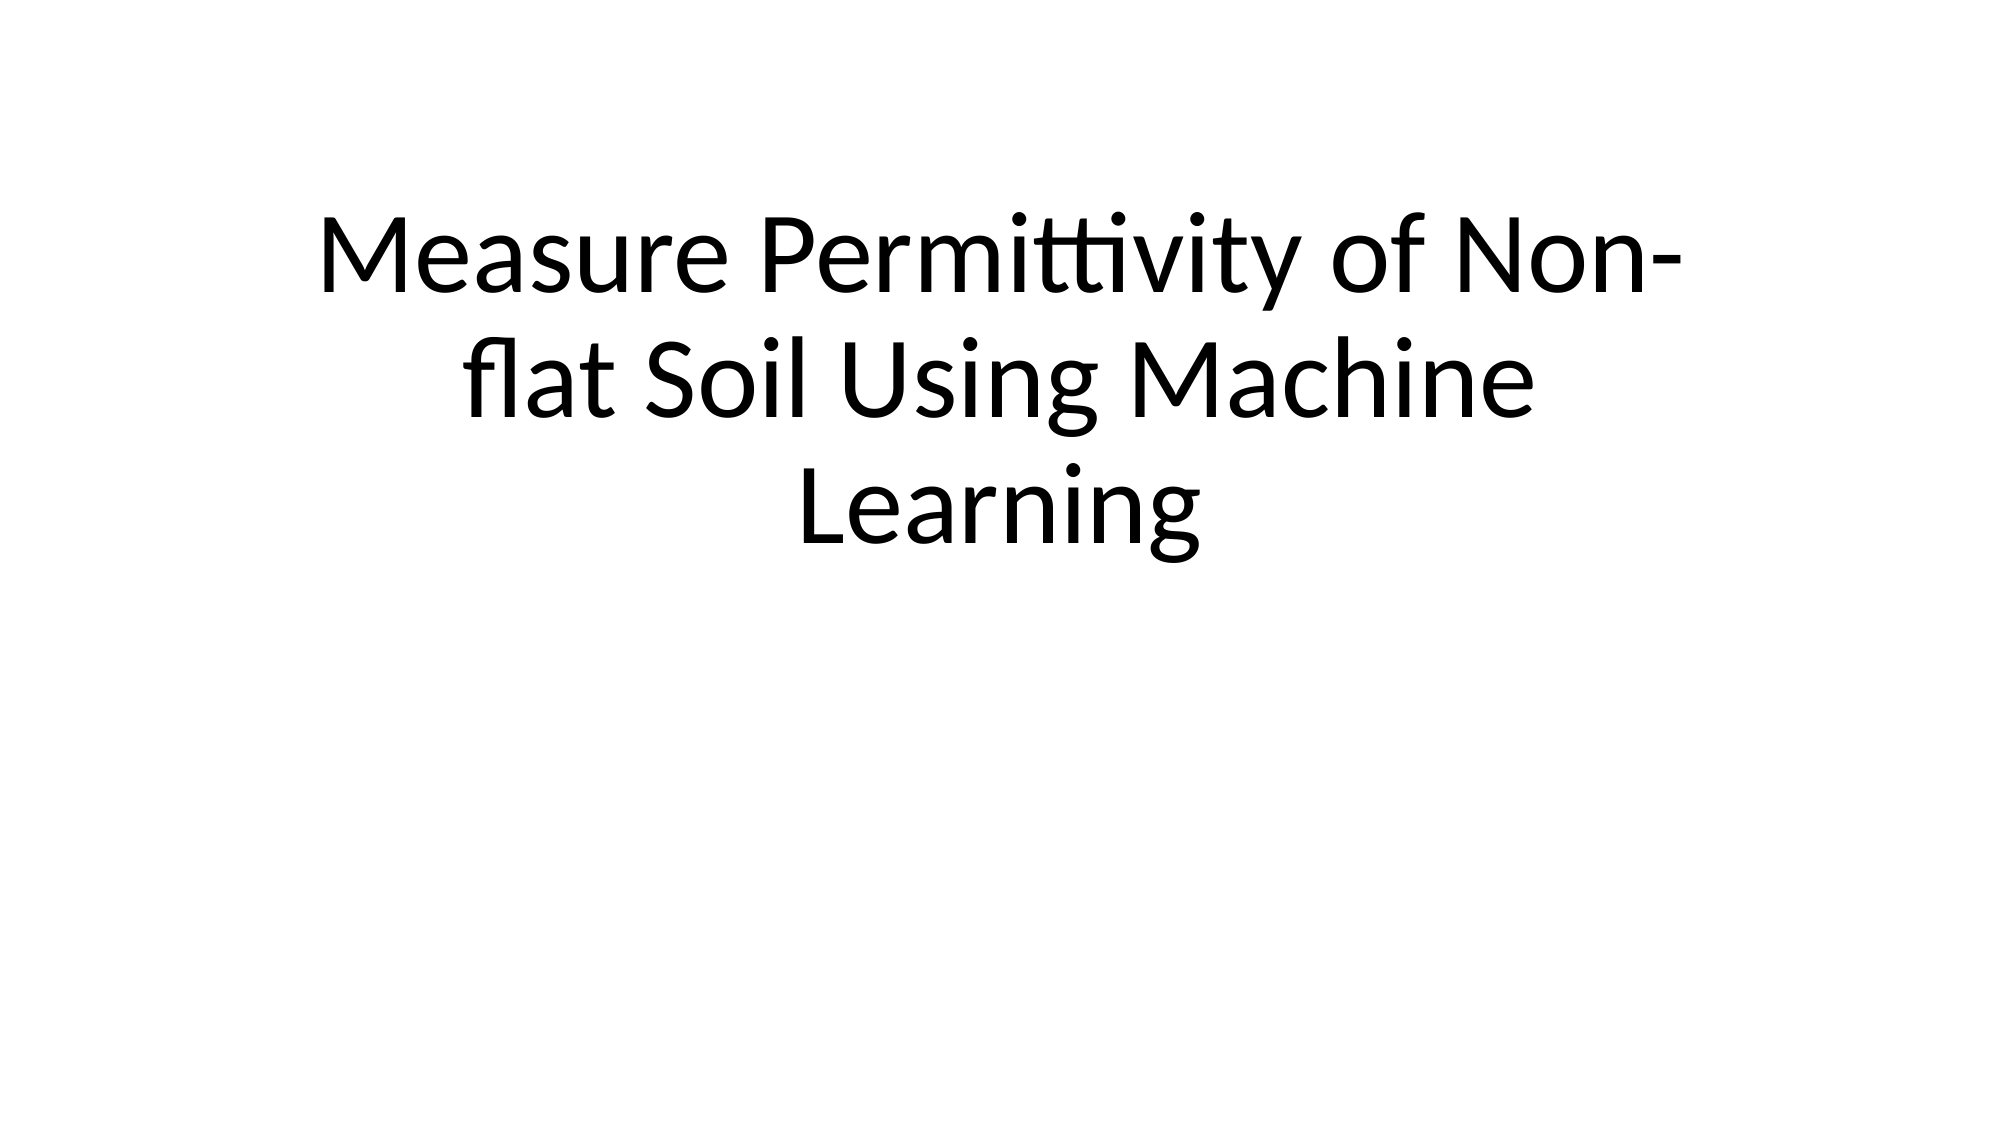

# Measure Permittivity of Non-flat Soil Using Machine Learning